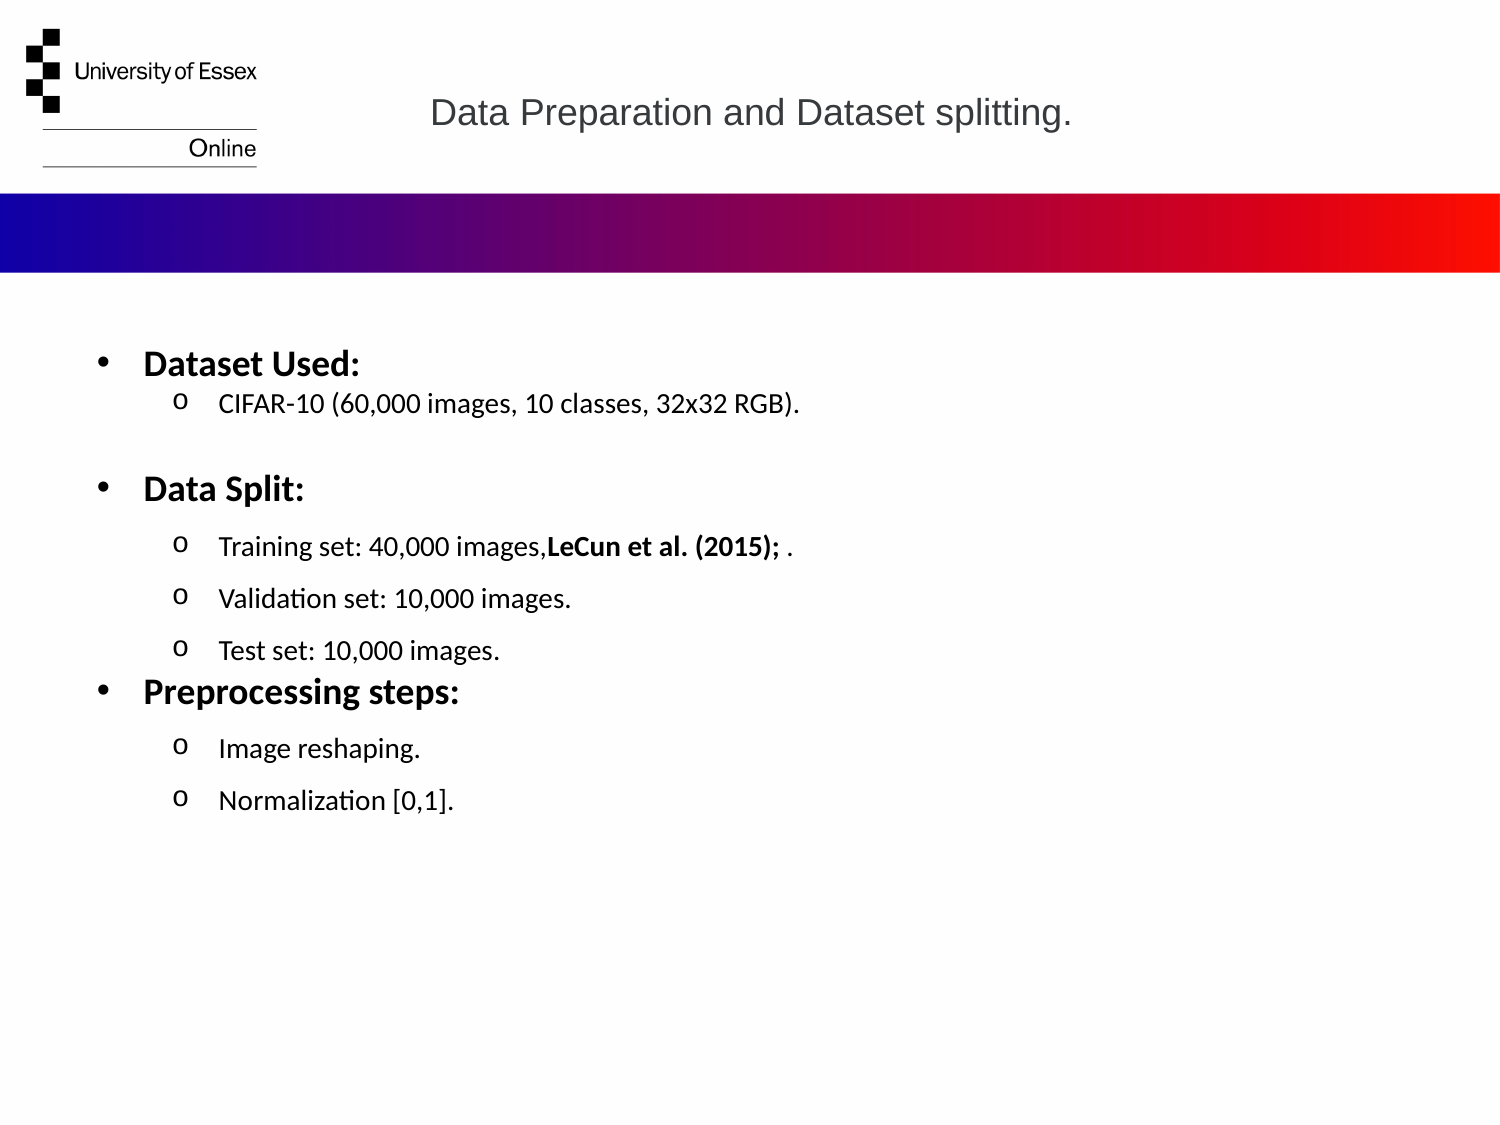

Data Preparation and Dataset splitting.
Dataset Used:
CIFAR-10 (60,000 images, 10 classes, 32x32 RGB).

Data Split:
Training set: 40,000 images,LeCun et al. (2015); .
Validation set: 10,000 images.
Test set: 10,000 images.
Preprocessing steps:
Image reshaping.
Normalization [0,1].